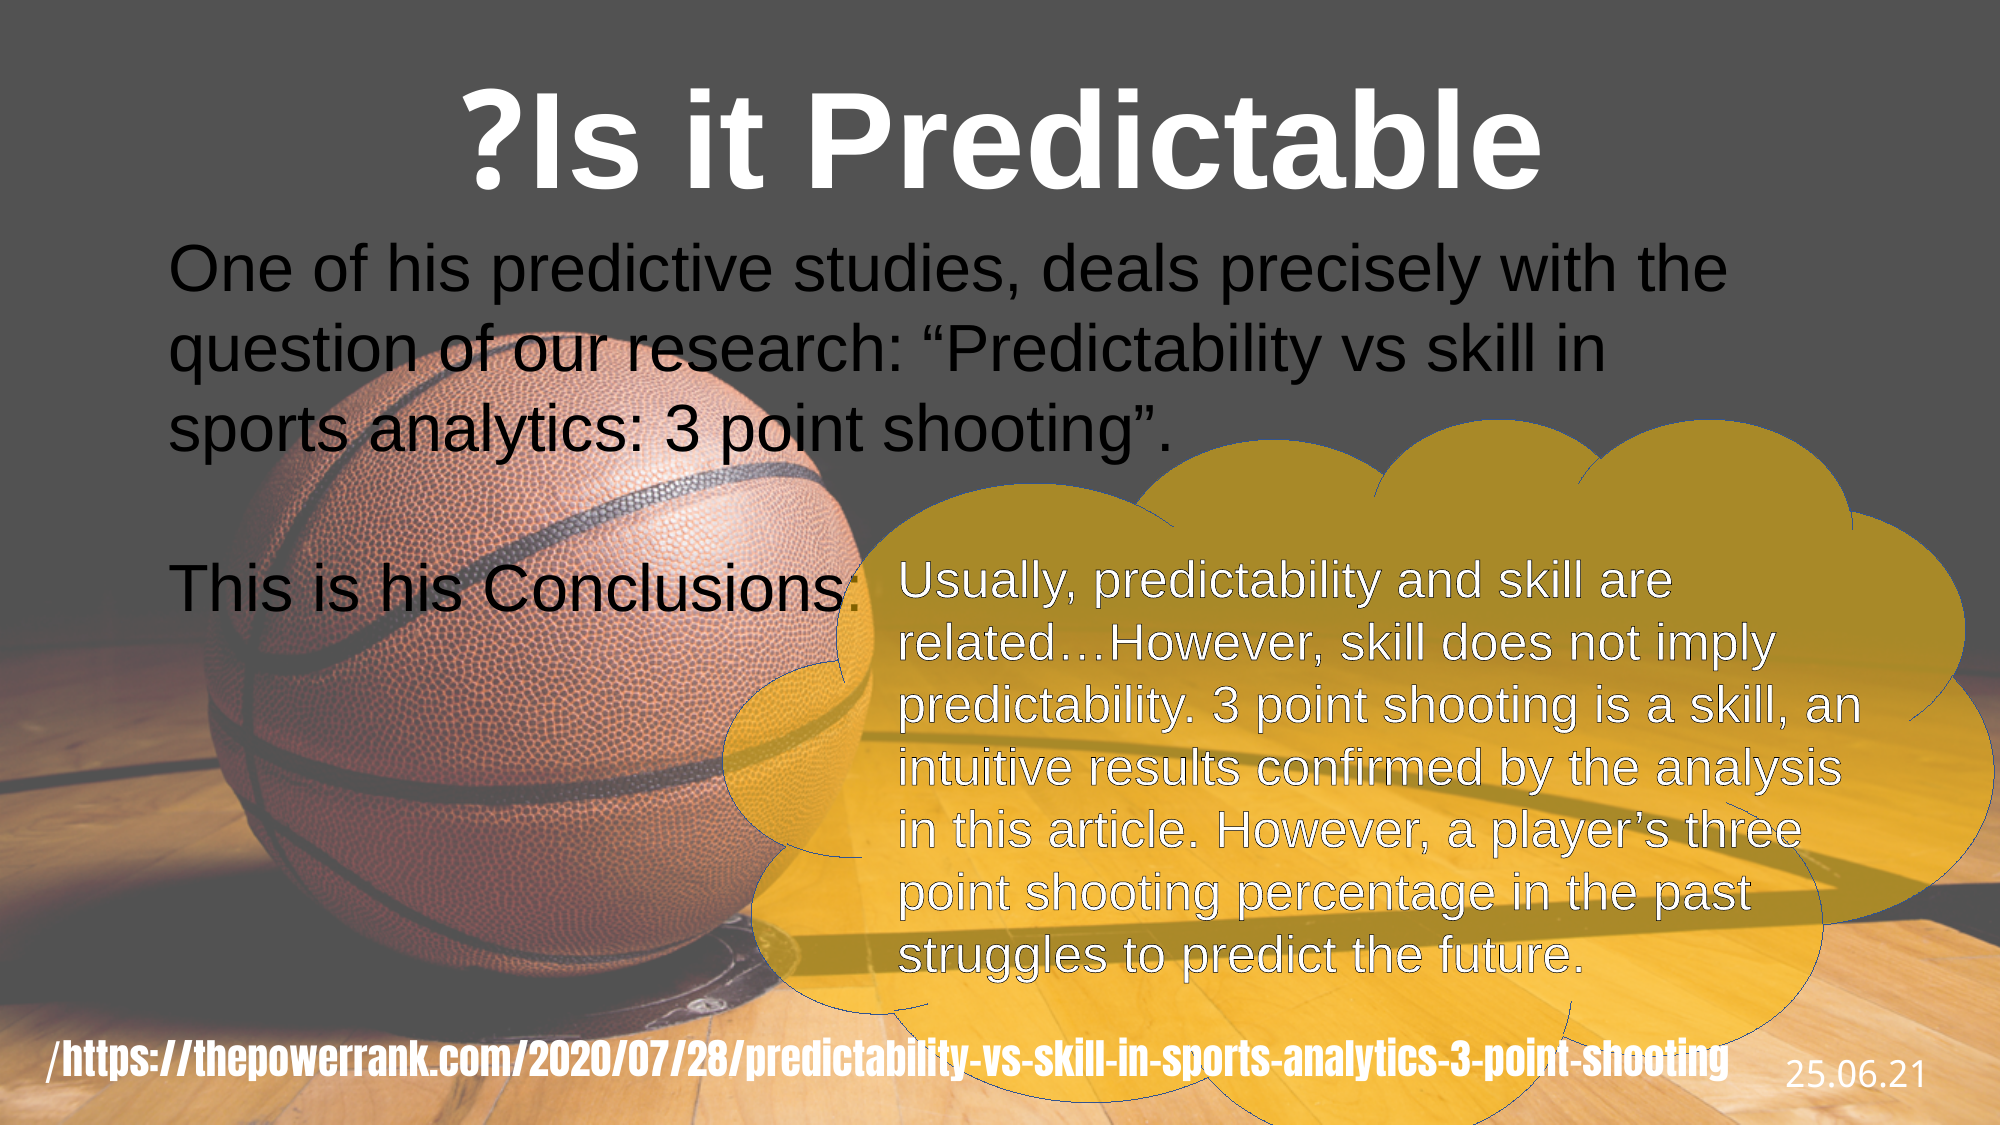

Is it Predictable?
One of his predictive studies, deals precisely with the question of our research: “Predictability vs skill in sports analytics: 3 point shooting”.

This is his Conclusions:

Usually, predictability and skill are related…However, skill does not imply predictability. 3 point shooting is a skill, an intuitive results confirmed by the analysis in this article. However, a player’s three point shooting percentage in the past struggles to predict the future.
https://thepowerrank.com/2020/07/28/predictability-vs-skill-in-sports-analytics-3-point-shooting/
25.06.21